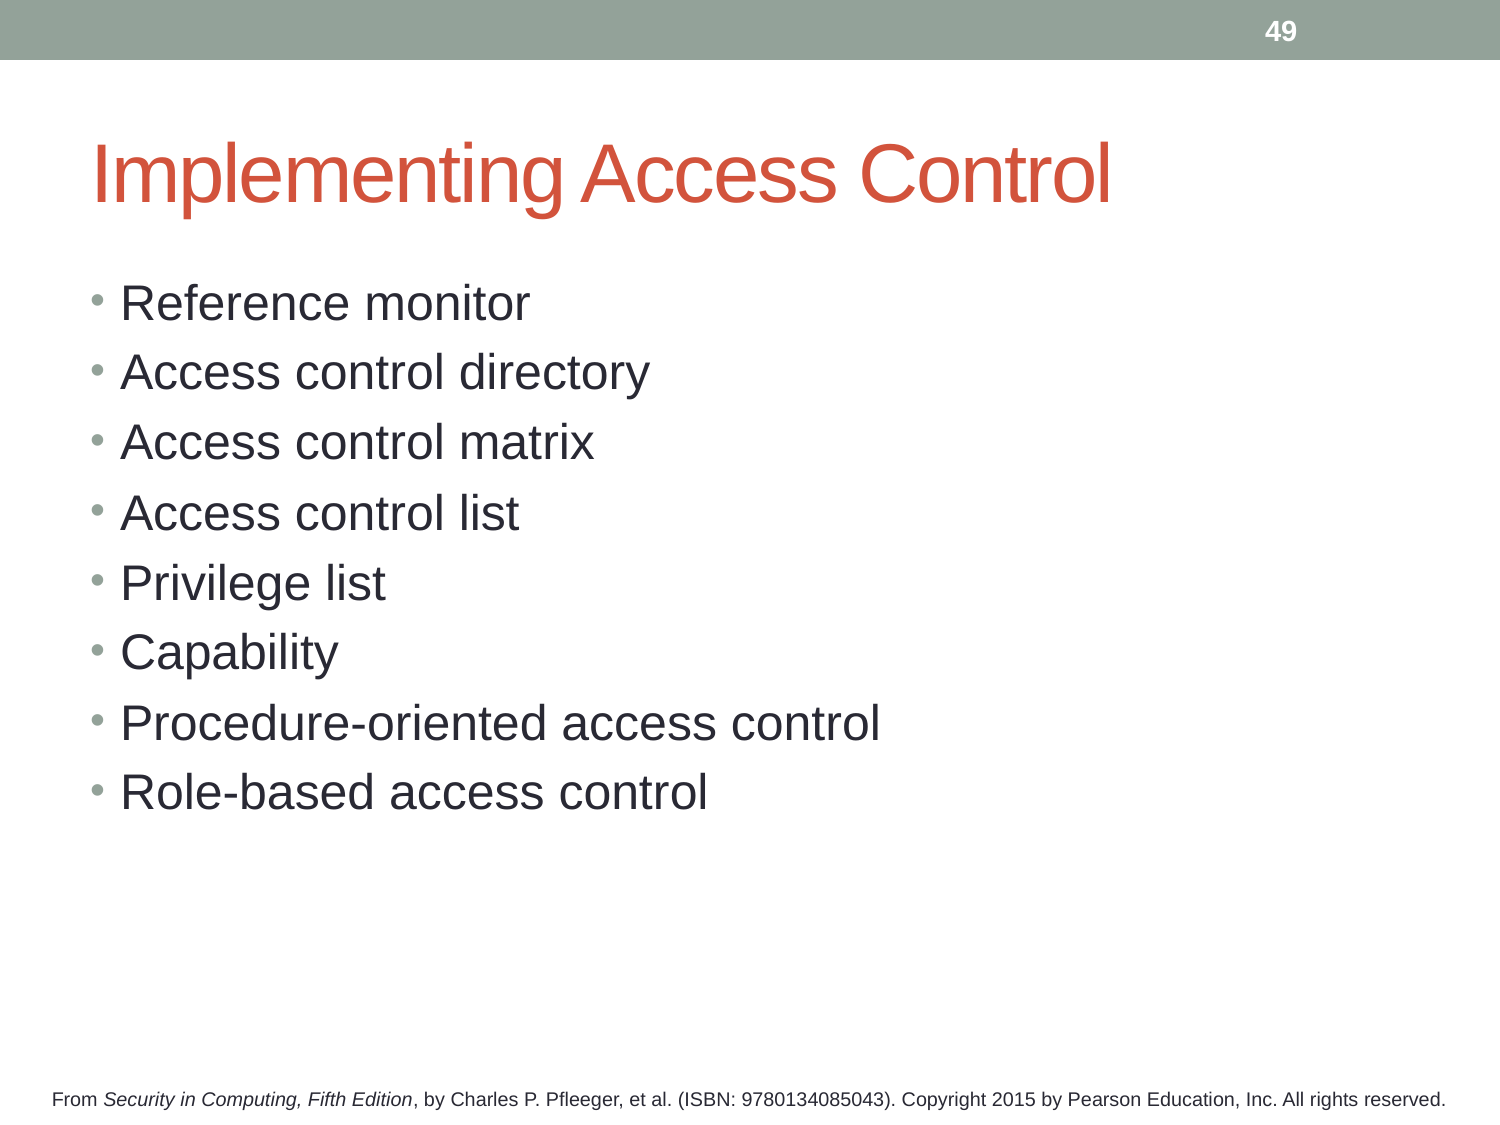

49
# Implementing Access Control
Reference monitor
Access control directory
Access control matrix
Access control list
Privilege list
Capability
Procedure-oriented access control
Role-based access control
From Security in Computing, Fifth Edition, by Charles P. Pfleeger, et al. (ISBN: 9780134085043). Copyright 2015 by Pearson Education, Inc. All rights reserved.